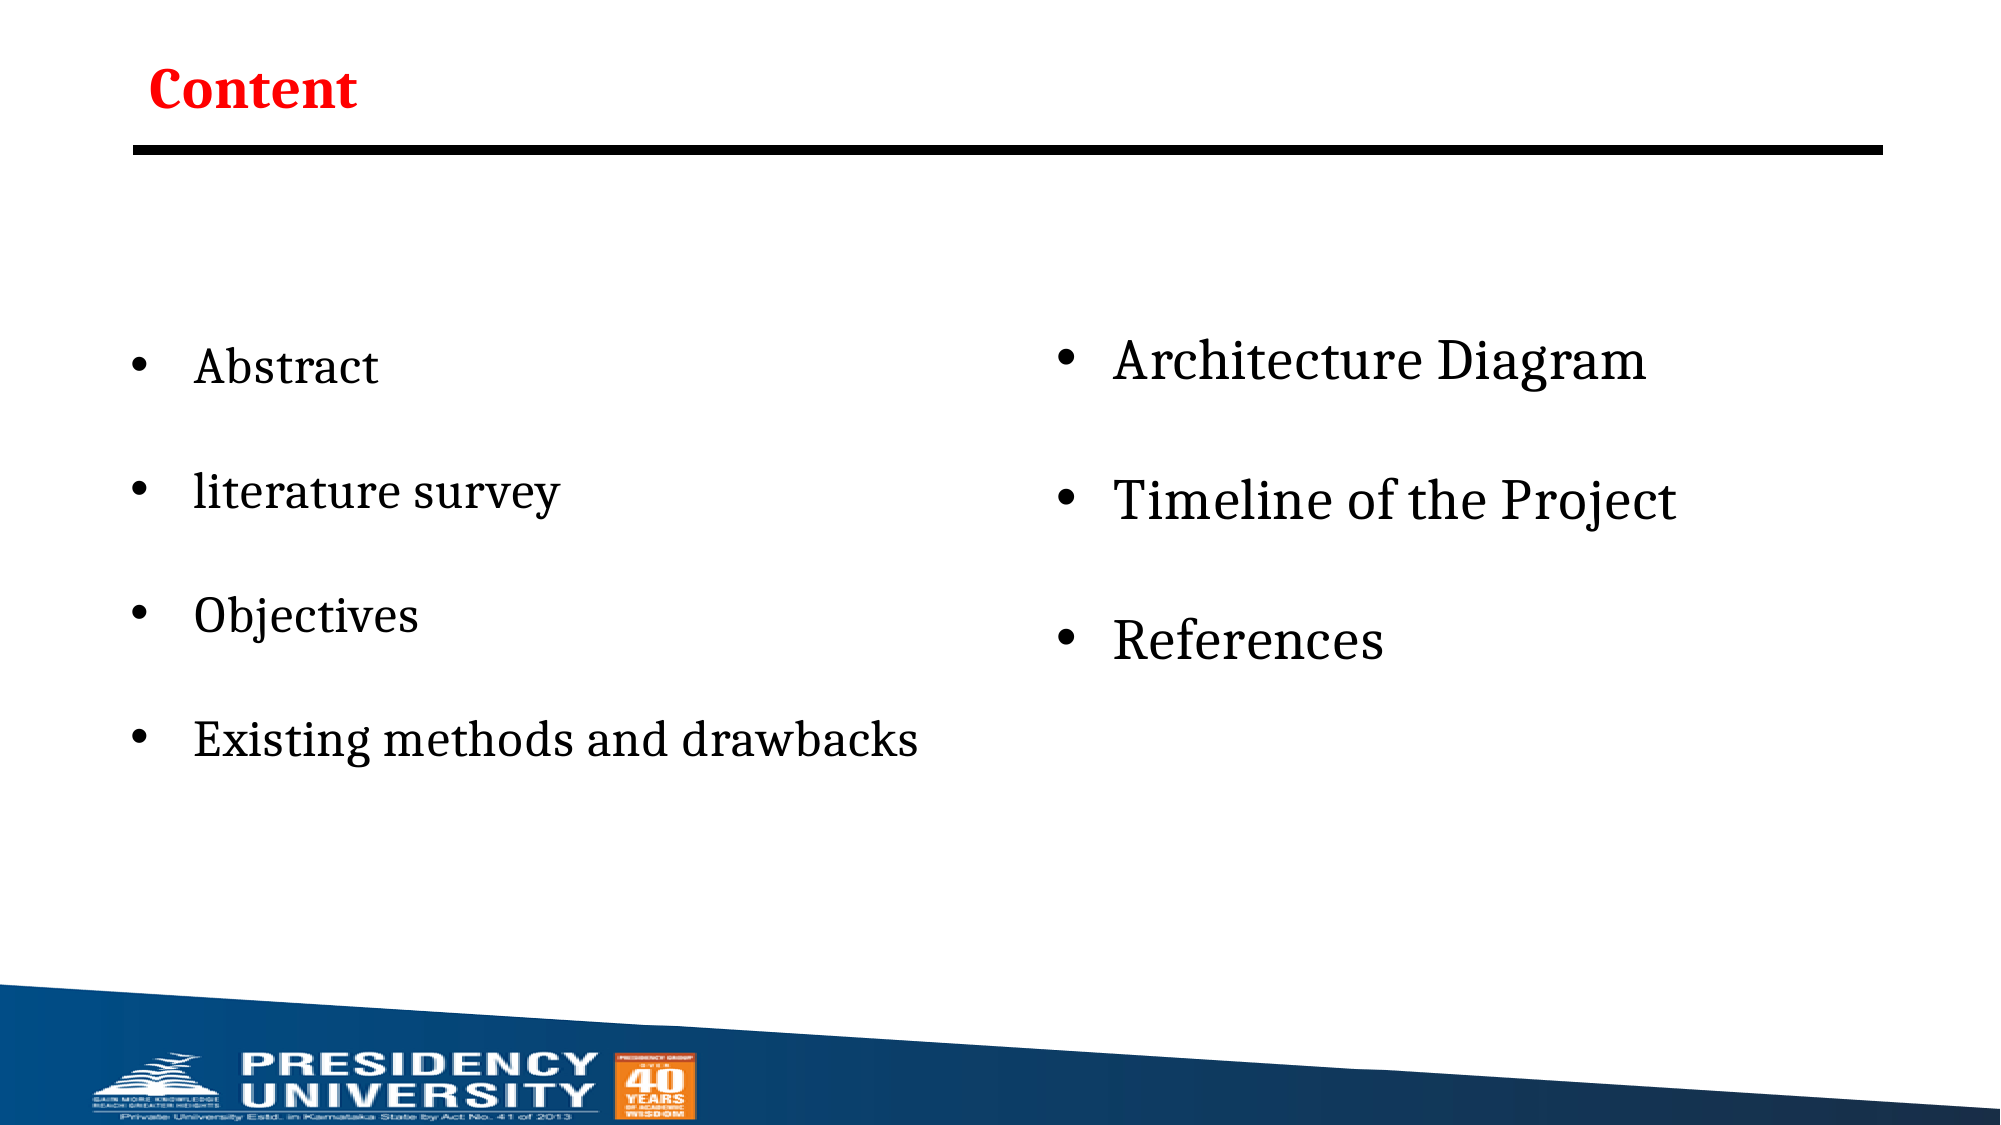

# Content
Architecture Diagram
Timeline of the Project
References

Abstract
literature survey
Objectives
Existing methods and drawbacks